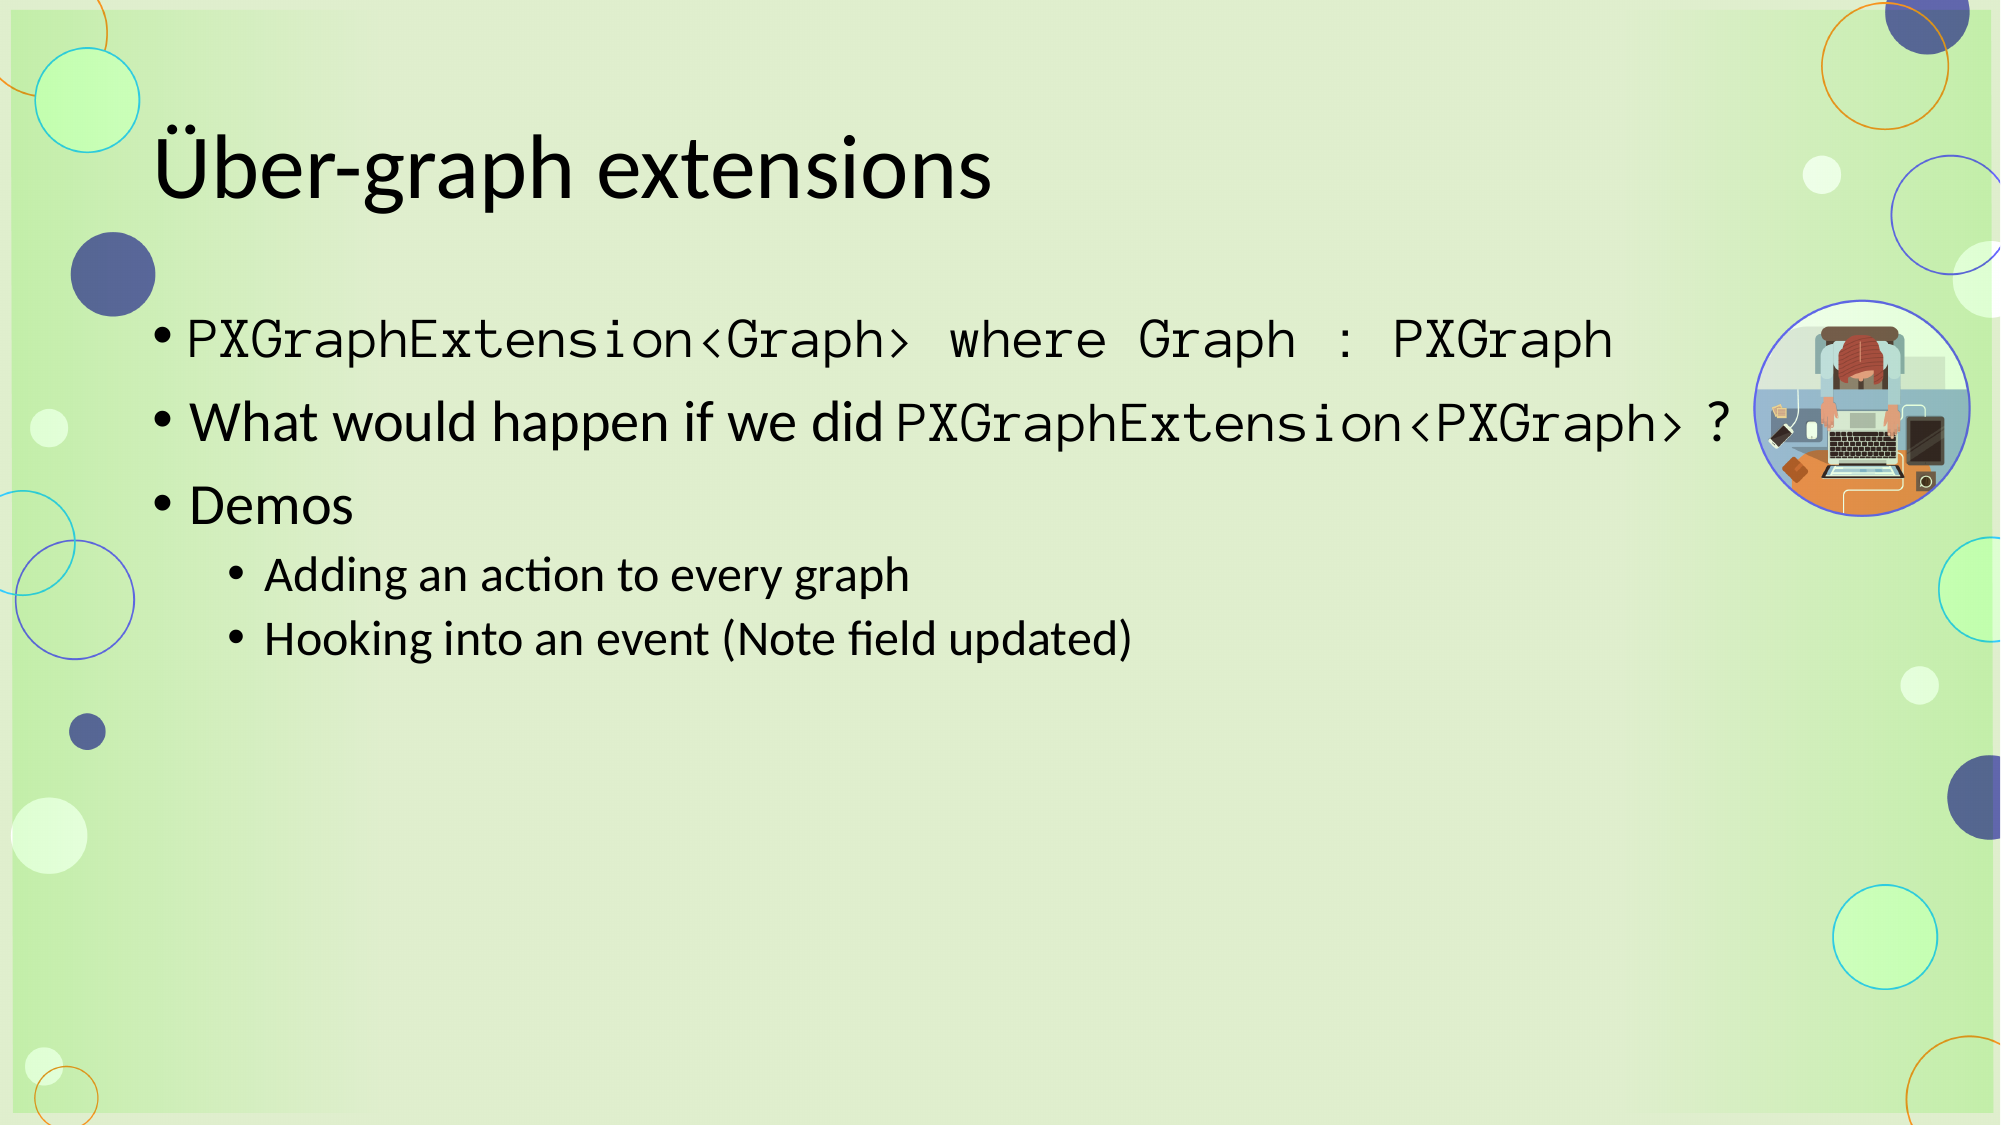

# Über-graph extensions
PXGraphExtension<Graph> where Graph : PXGraph
What would happen if we did PXGraphExtension<PXGraph> ?
Demos
Adding an action to every graph
Hooking into an event (Note field updated)